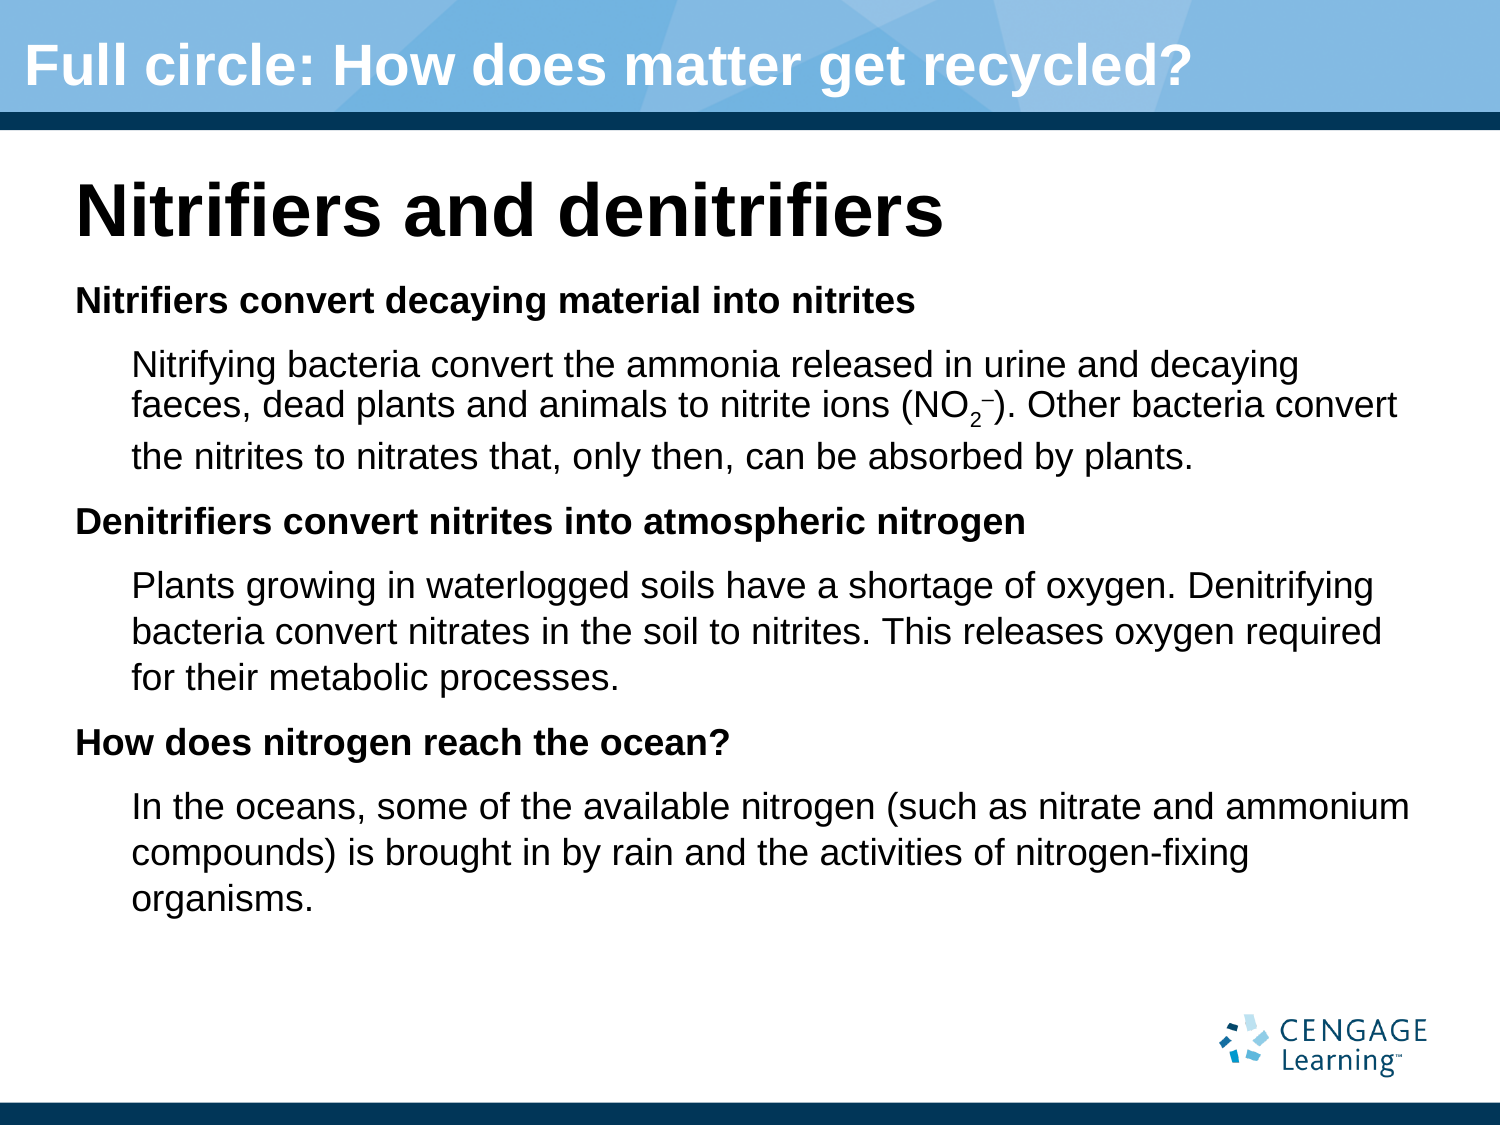

Full circle: How does matter get recycled?
# Nitrifiers and denitrifiers
Nitrifiers convert decaying material into nitrites
Nitrifying bacteria convert the ammonia released in urine and decaying faeces, dead plants and animals to nitrite ions (NO2–). Other bacteria convert the nitrites to nitrates that, only then, can be absorbed by plants.
Denitrifiers convert nitrites into atmospheric nitrogen
Plants growing in waterlogged soils have a shortage of oxygen. Denitrifying bacteria convert nitrates in the soil to nitrites. This releases oxygen required for their metabolic processes.
How does nitrogen reach the ocean?
In the oceans, some of the available nitrogen (such as nitrate and ammonium compounds) is brought in by rain and the activities of nitrogen-fixing organisms.